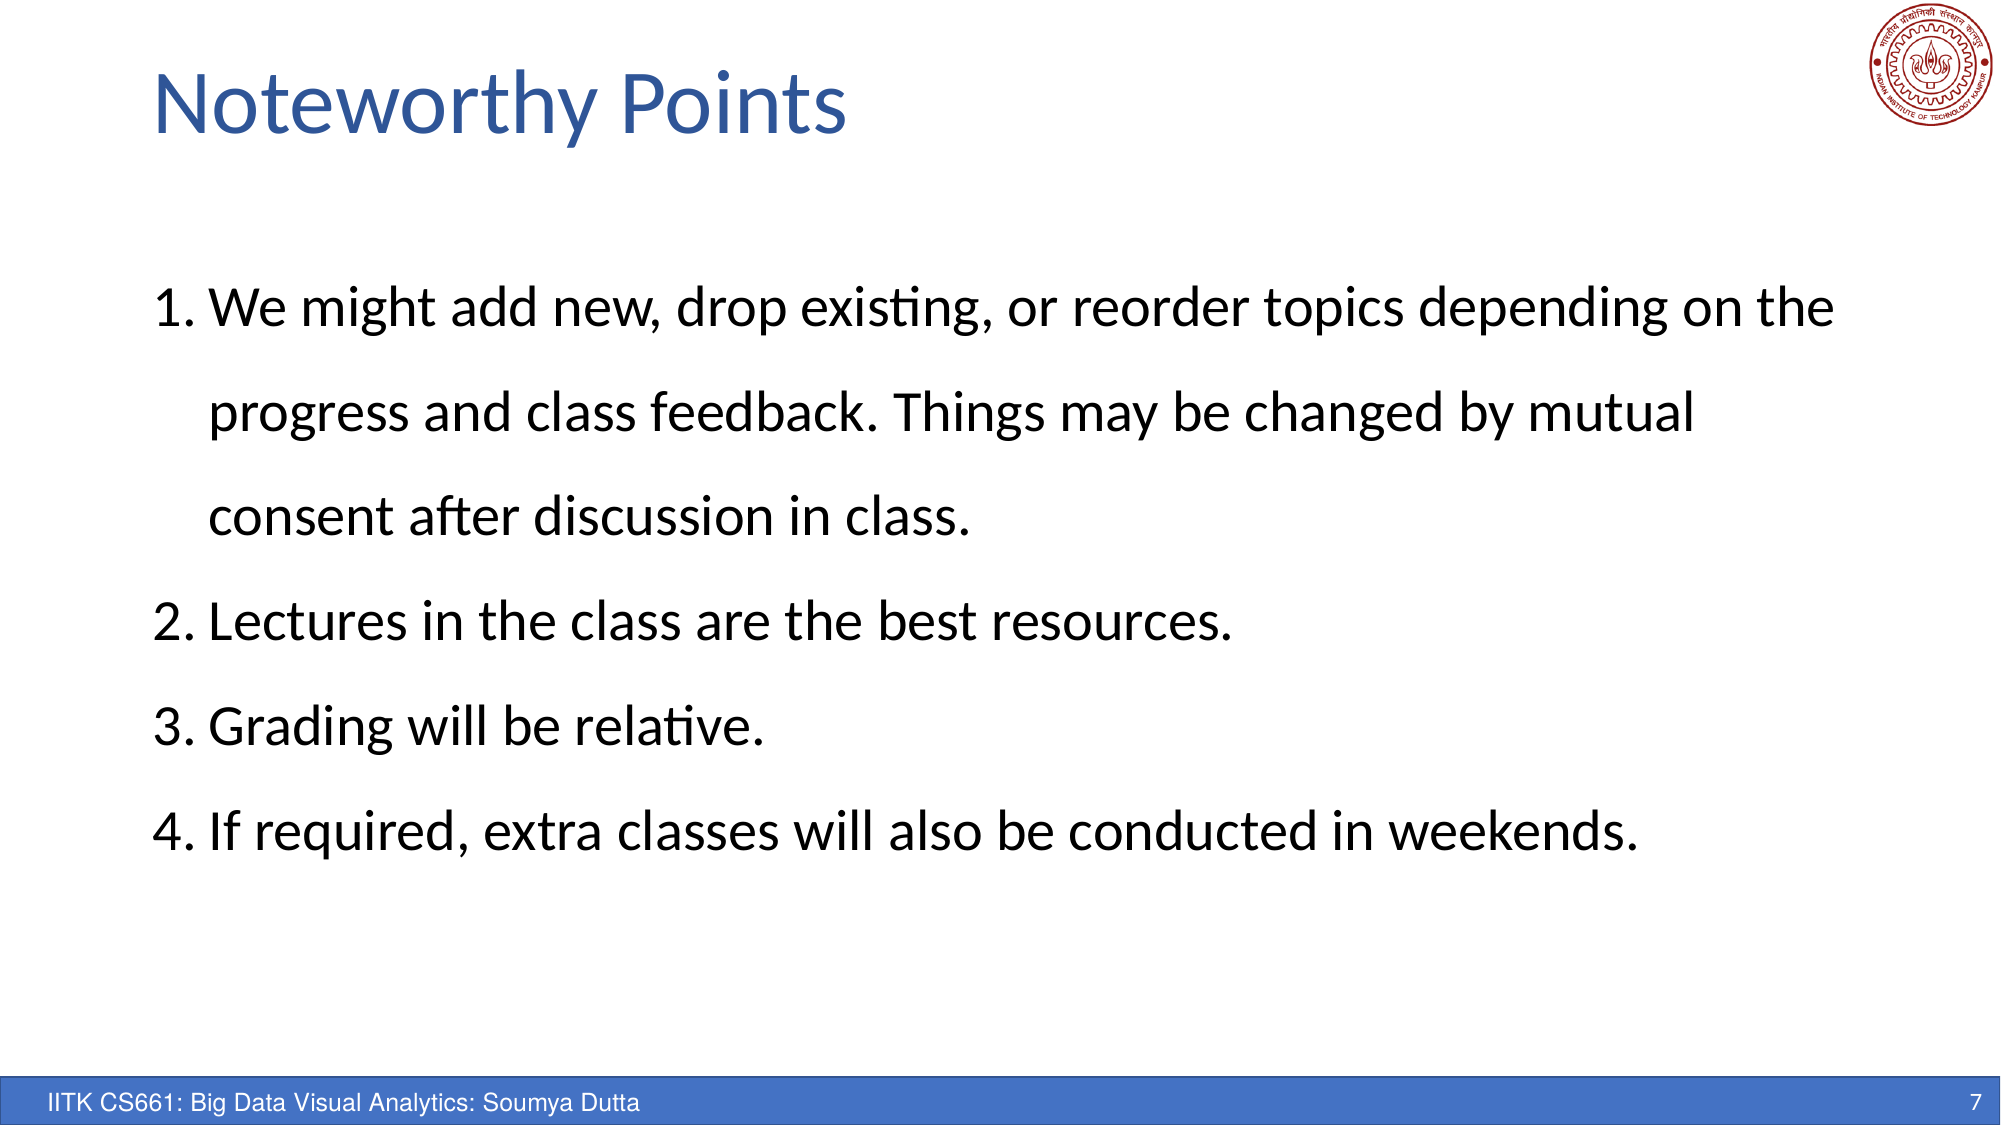

# Noteworthy Points
We might add new, drop existing, or reorder topics depending on the progress and class feedback. Things may be changed by mutual consent after discussion in class.
Lectures in the class are the best resources.
Grading will be relative.
If required, extra classes will also be conducted in weekends.